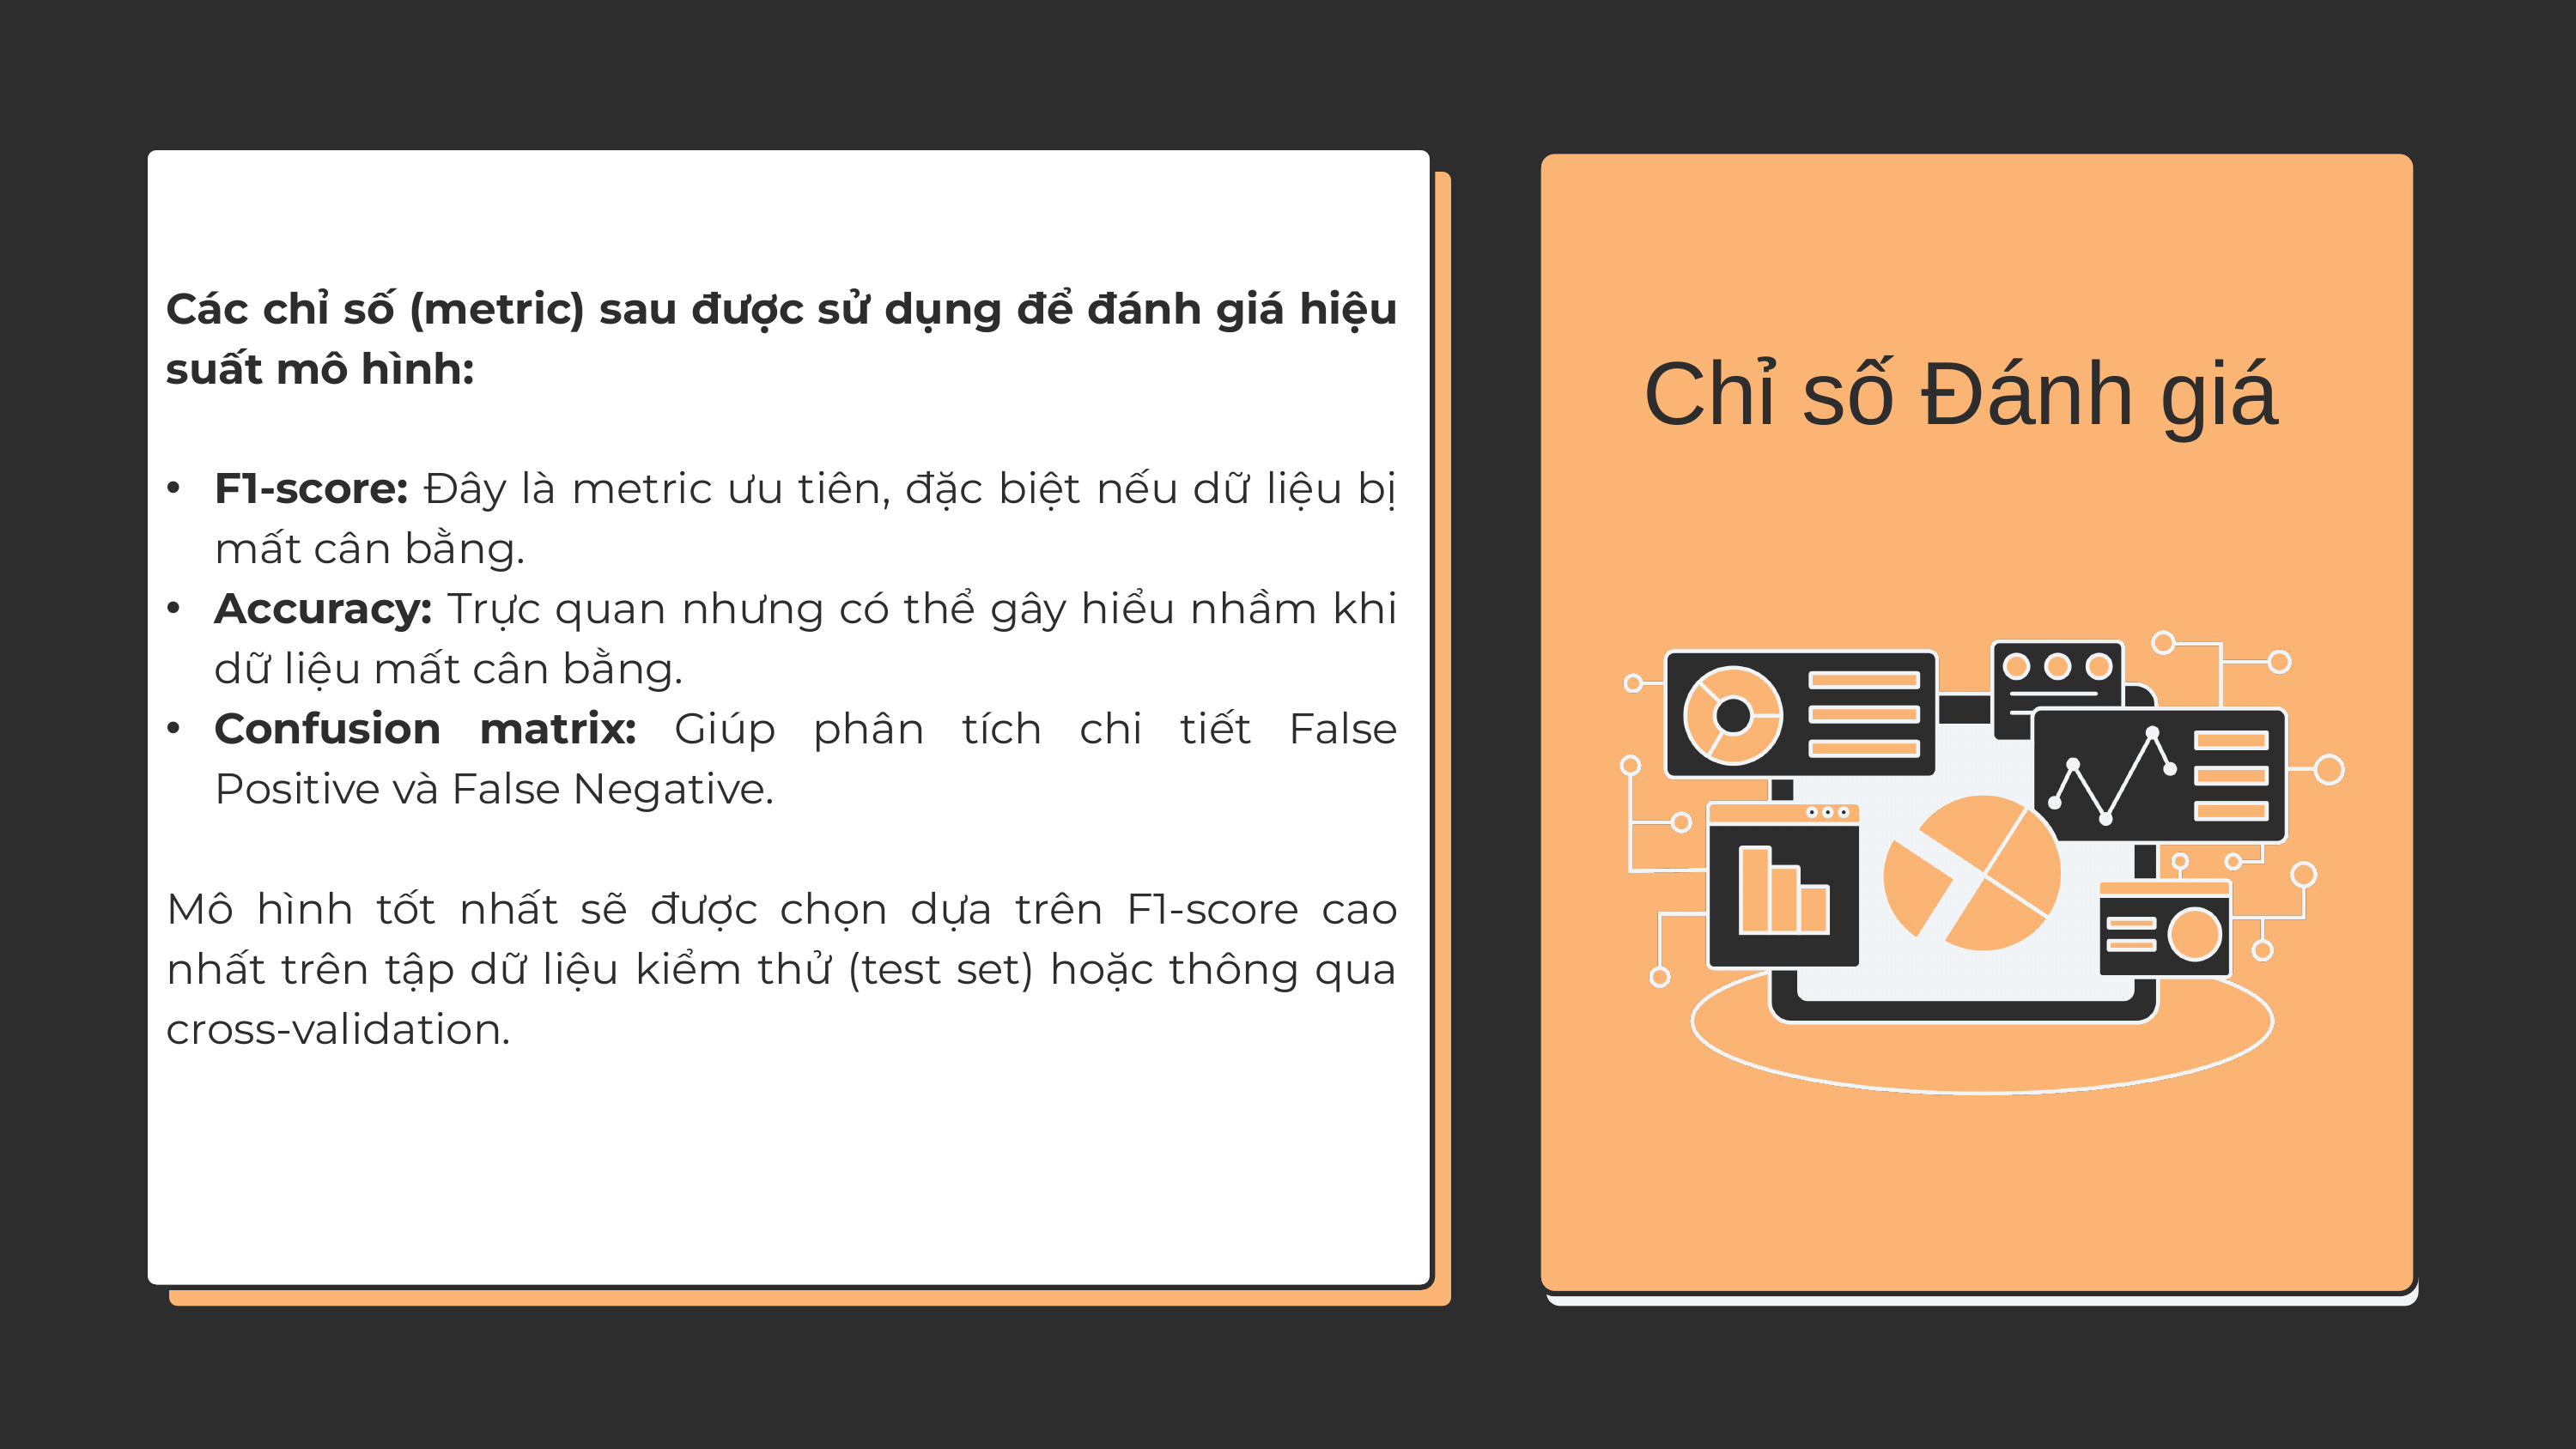

Các chỉ số (metric) sau được sử dụng để đánh giá hiệu suất mô hình:

F1-score: Đây là metric ưu tiên, đặc biệt nếu dữ liệu bị mất cân bằng.
Accuracy: Trực quan nhưng có thể gây hiểu nhầm khi dữ liệu mất cân bằng.
Confusion matrix: Giúp phân tích chi tiết False Positive và False Negative.

Mô hình tốt nhất sẽ được chọn dựa trên F1-score cao nhất trên tập dữ liệu kiểm thử (test set) hoặc thông qua cross-validation.
Chỉ số Đánh giá